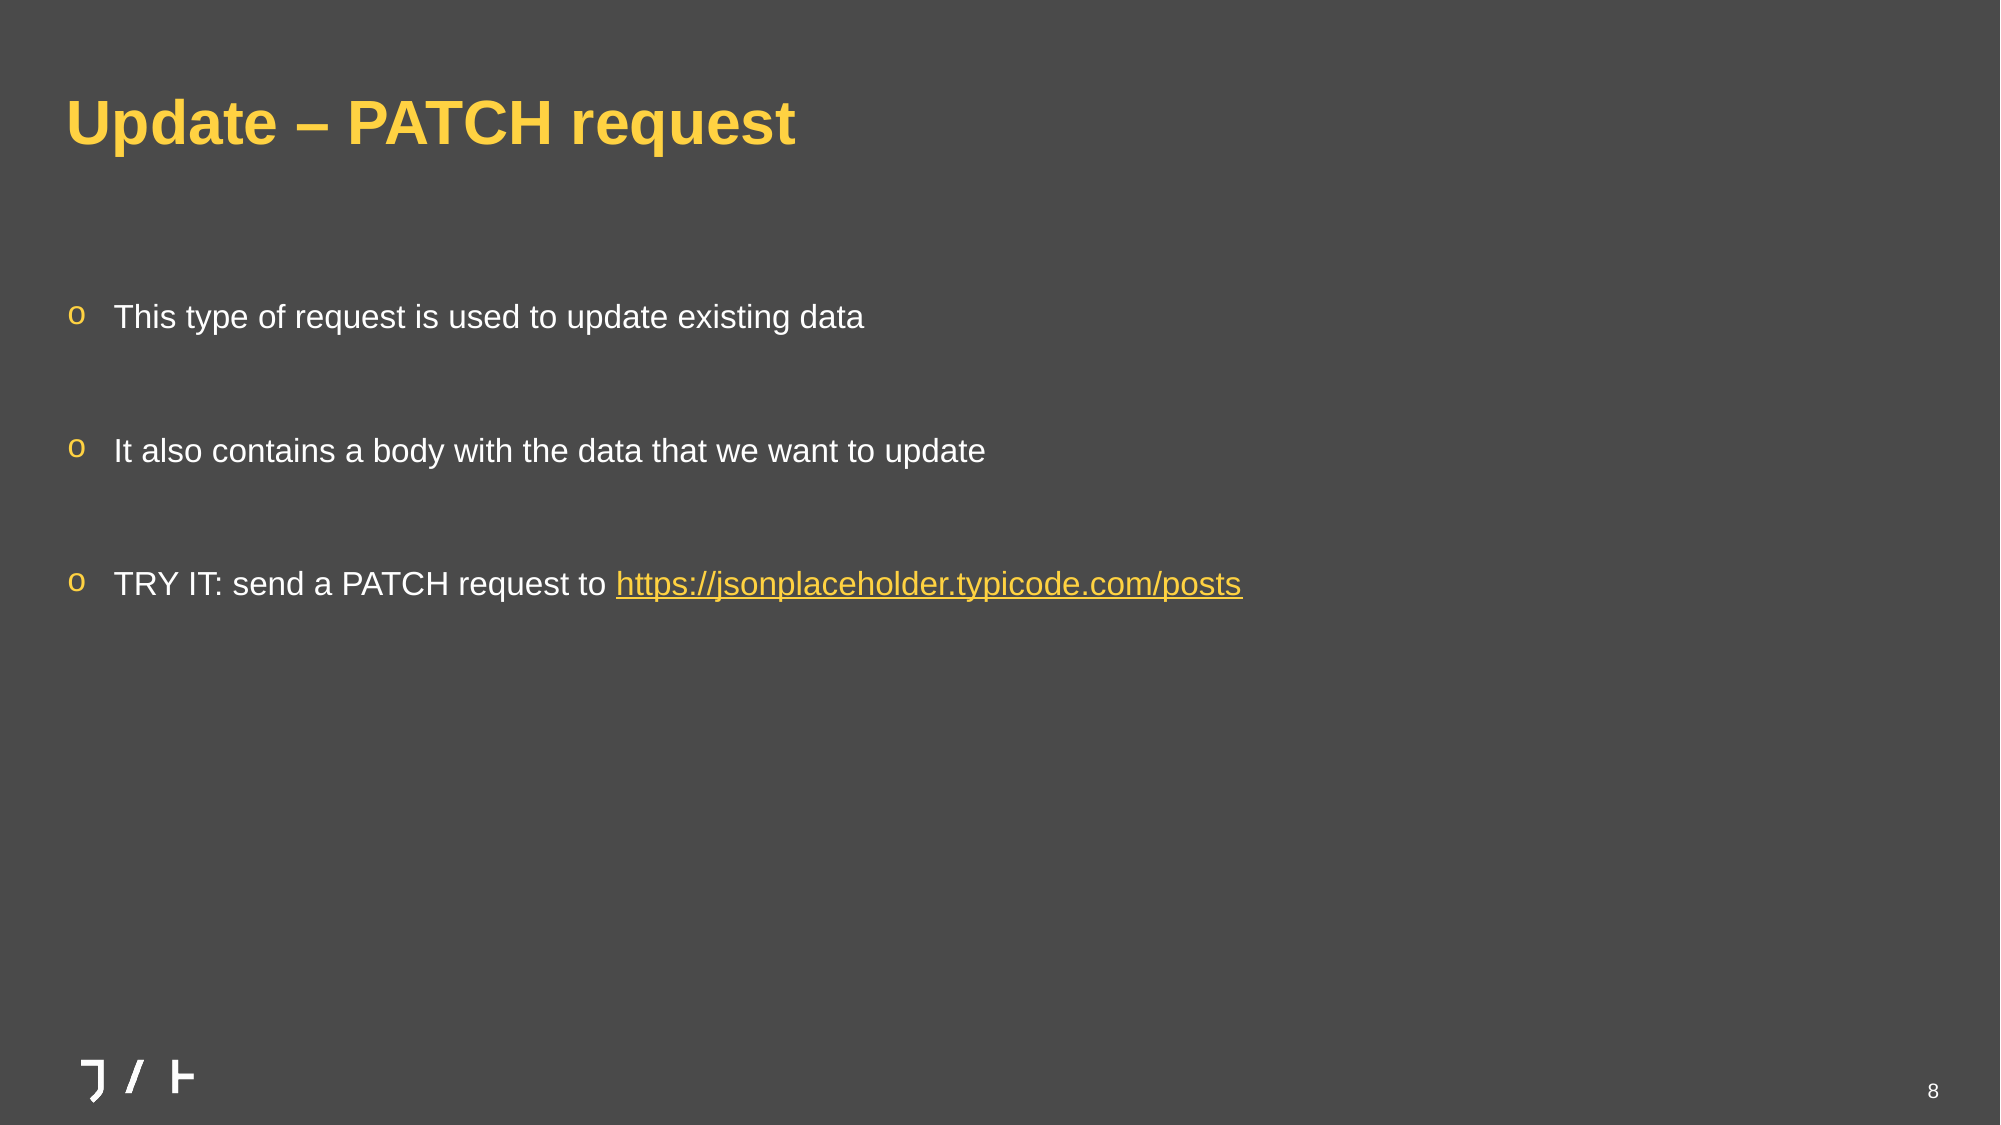

# Update – PATCH request
This type of request is used to update existing data

It also contains a body with the data that we want to update

TRY IT: send a PATCH request to https://jsonplaceholder.typicode.com/posts

8